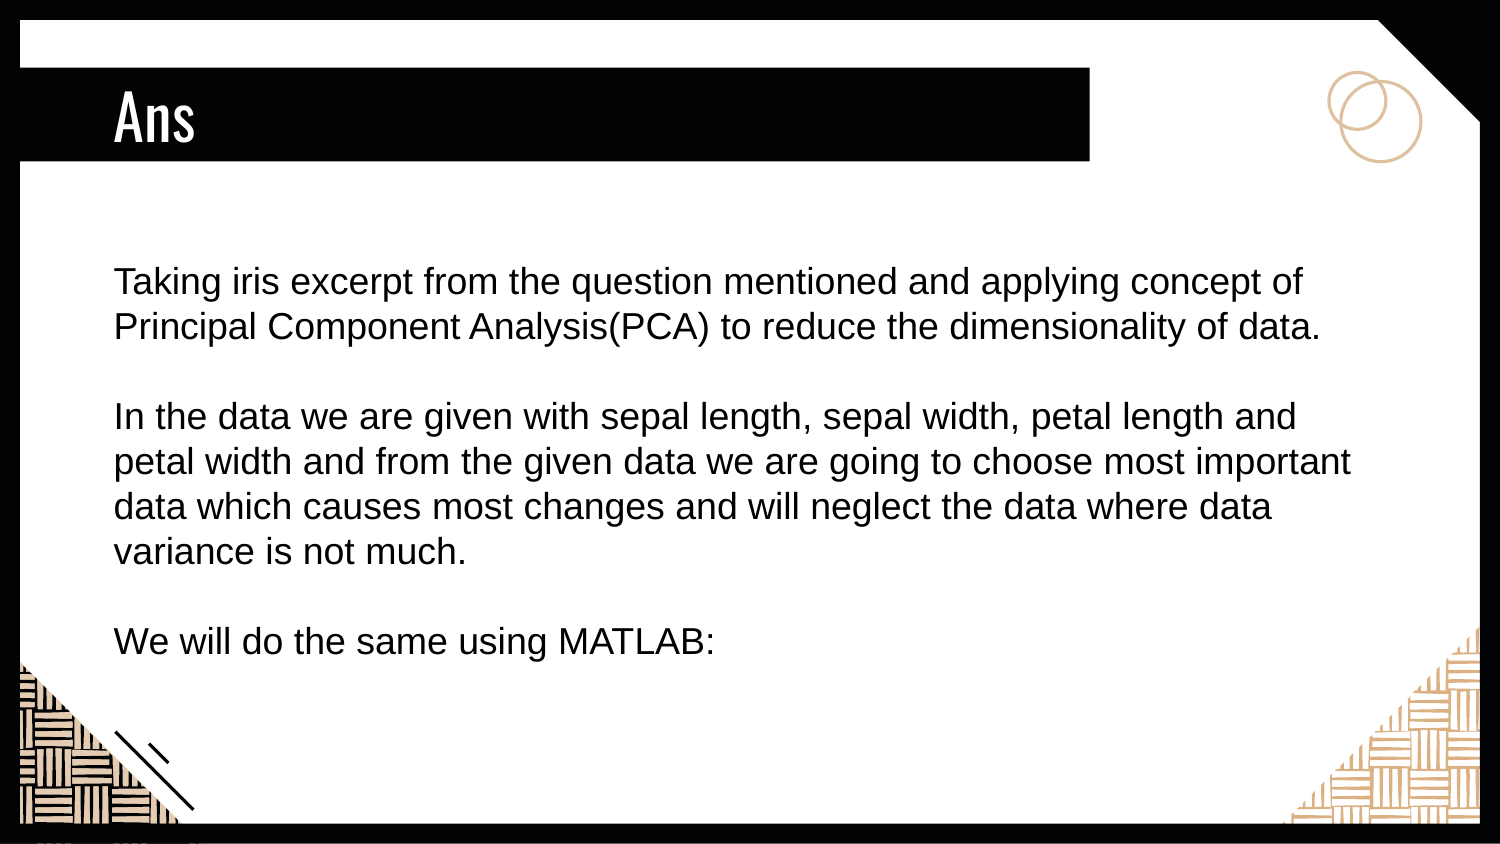

# Ans
Taking iris excerpt from the question mentioned and applying concept of Principal Component Analysis(PCA) to reduce the dimensionality of data.

In the data we are given with sepal length, sepal width, petal length and petal width and from the given data we are going to choose most important data which causes most changes and will neglect the data where data variance is not much.
We will do the same using MATLAB: